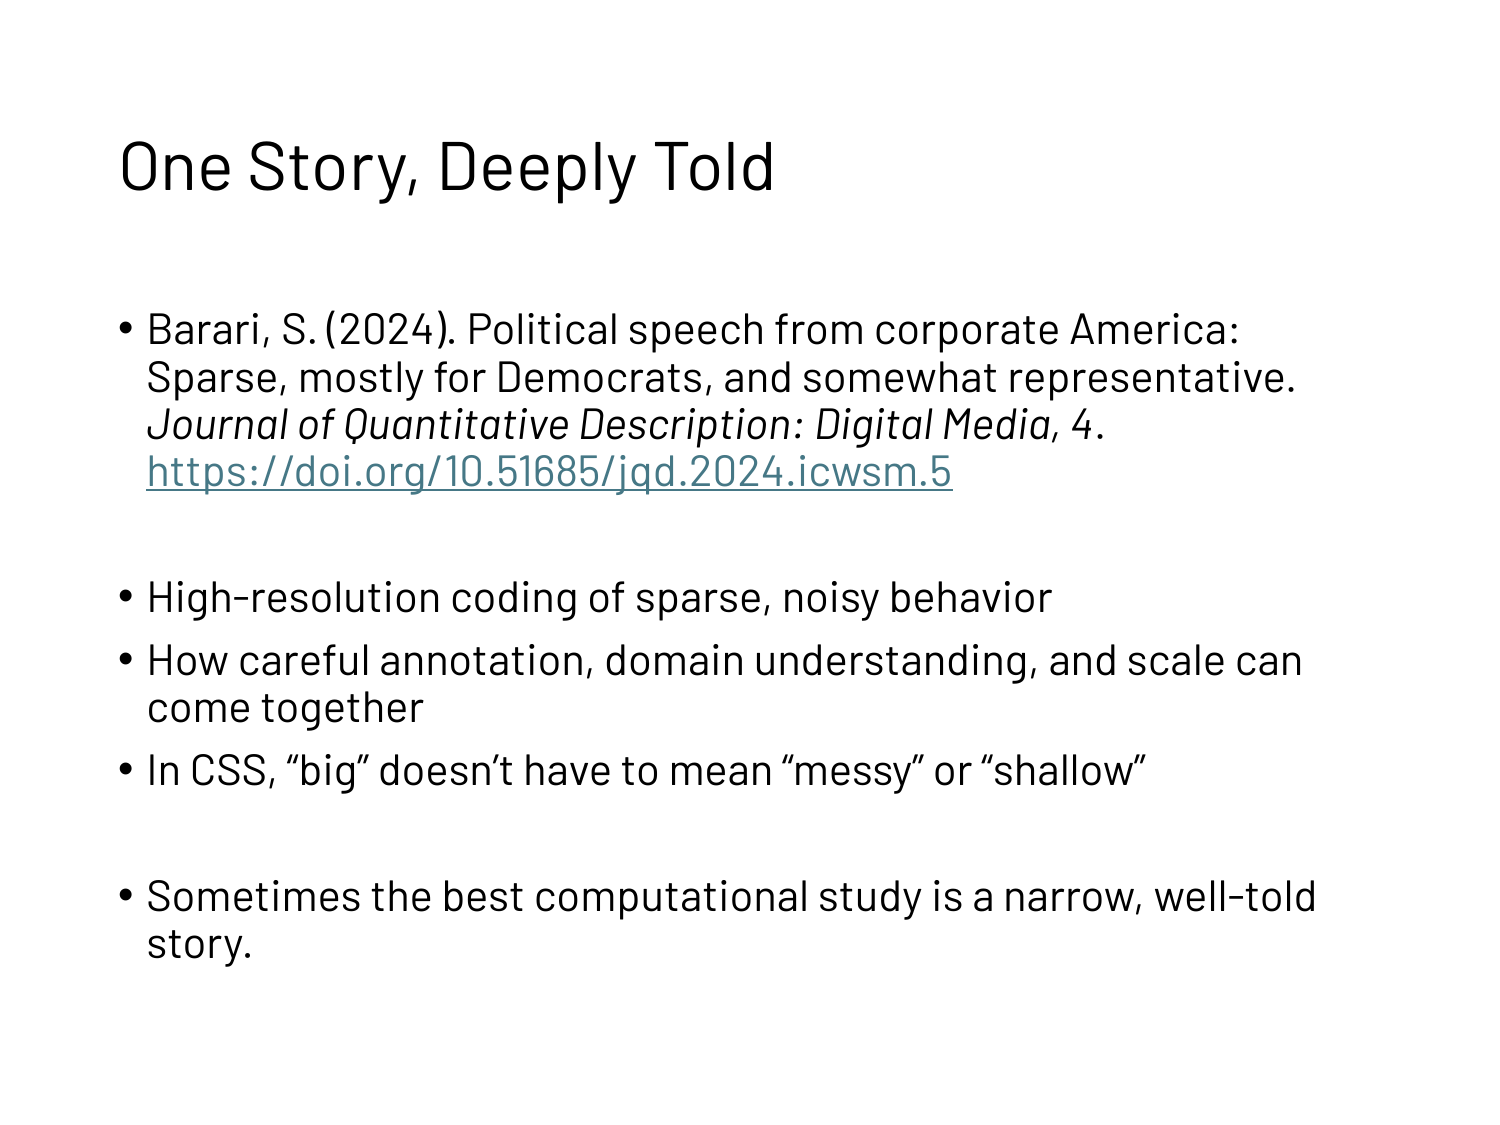

# One Story, Deeply Told
Barari, S. (2024). Political speech from corporate America: Sparse, mostly for Democrats, and somewhat representative. Journal of Quantitative Description: Digital Media, 4. https://doi.org/10.51685/jqd.2024.icwsm.5

High-resolution coding of sparse, noisy behavior
How careful annotation, domain understanding, and scale can come together
In CSS, “big” doesn’t have to mean “messy” or “shallow”

Sometimes the best computational study is a narrow, well-told story.